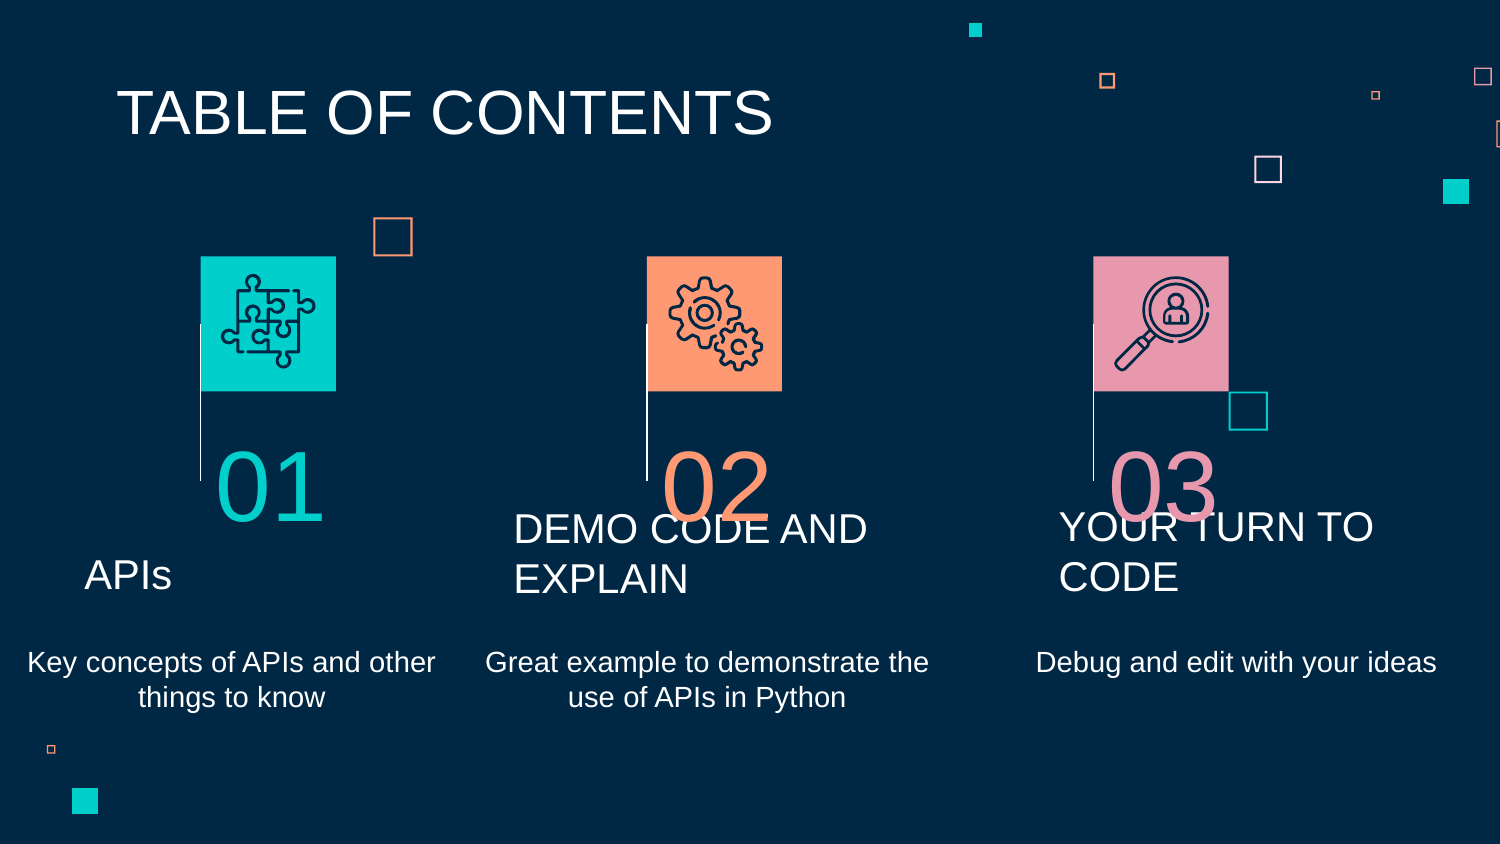

TABLE OF CONTENTS

01
02
03
# APIs
YOUR TURN TO CODE
DEMO CODE AND EXPLAIN
Debug and edit with your ideas
Key concepts of APIs and other things to know
Great example to demonstrate the use of APIs in Python